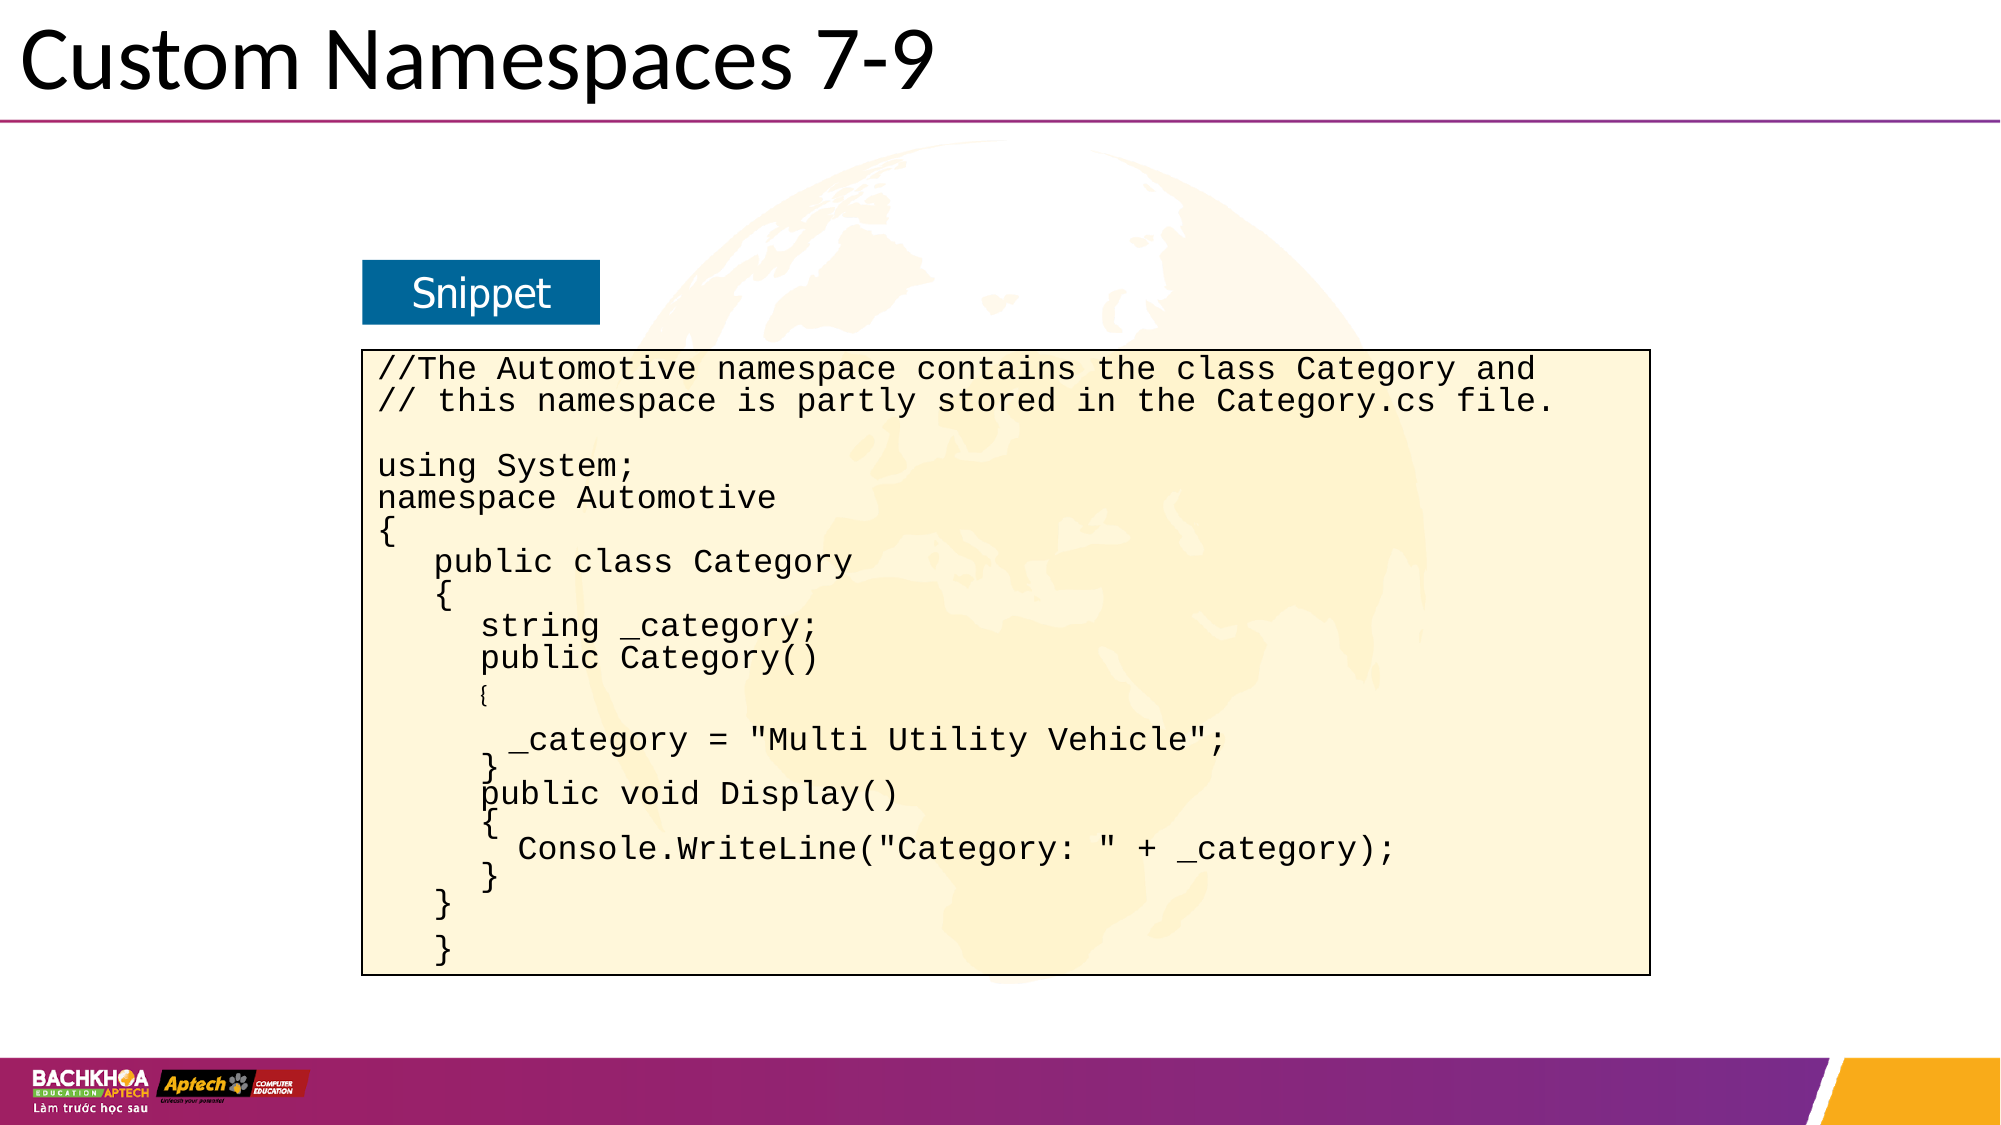

# Custom Namespaces 7-9

Snippet
//The Automotive namespace contains the class Category and
// this namespace is partly stored in the Category.cs file.

using System;
namespace Automotive
{
public class Category
{
string _category;
public Category()
{
_category = "Multi Utility Vehicle";
}
public void Display()
{
Console.WriteLine("Category: " + _category);
}
}
}